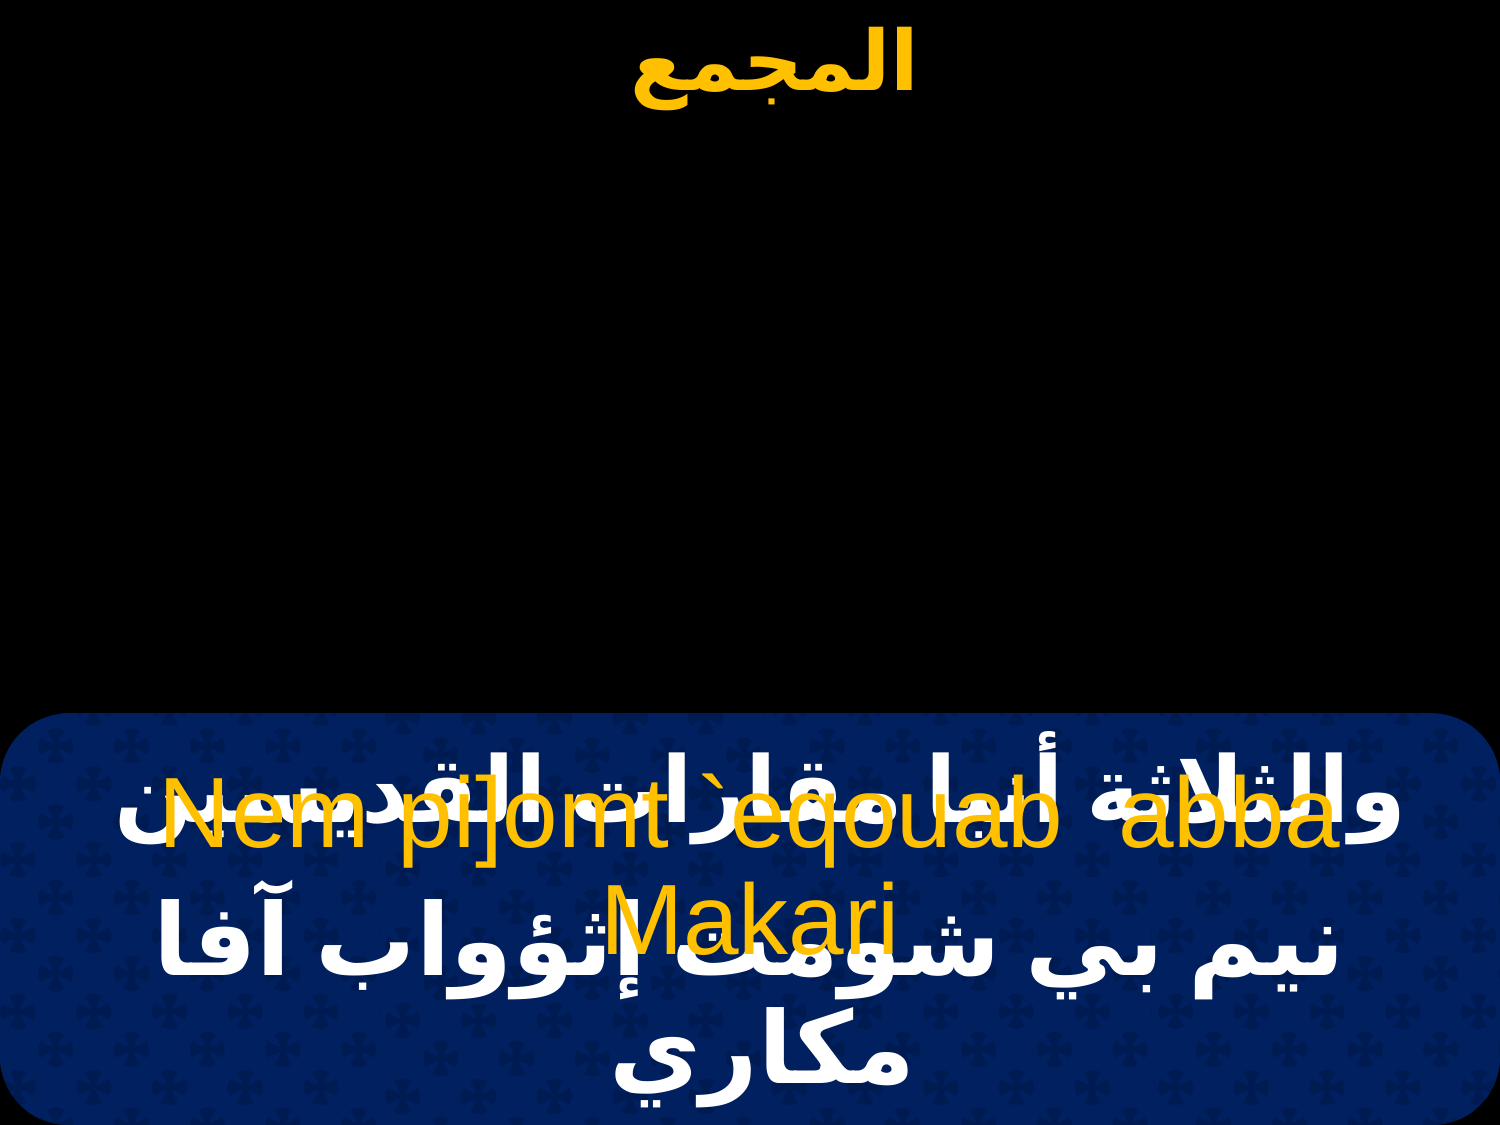

# والثلاثة أنبا مقارات القديسين
Nem pi]omt `eqouab  abba Makari
نيم بي شومت إثؤواب آفا مكاري